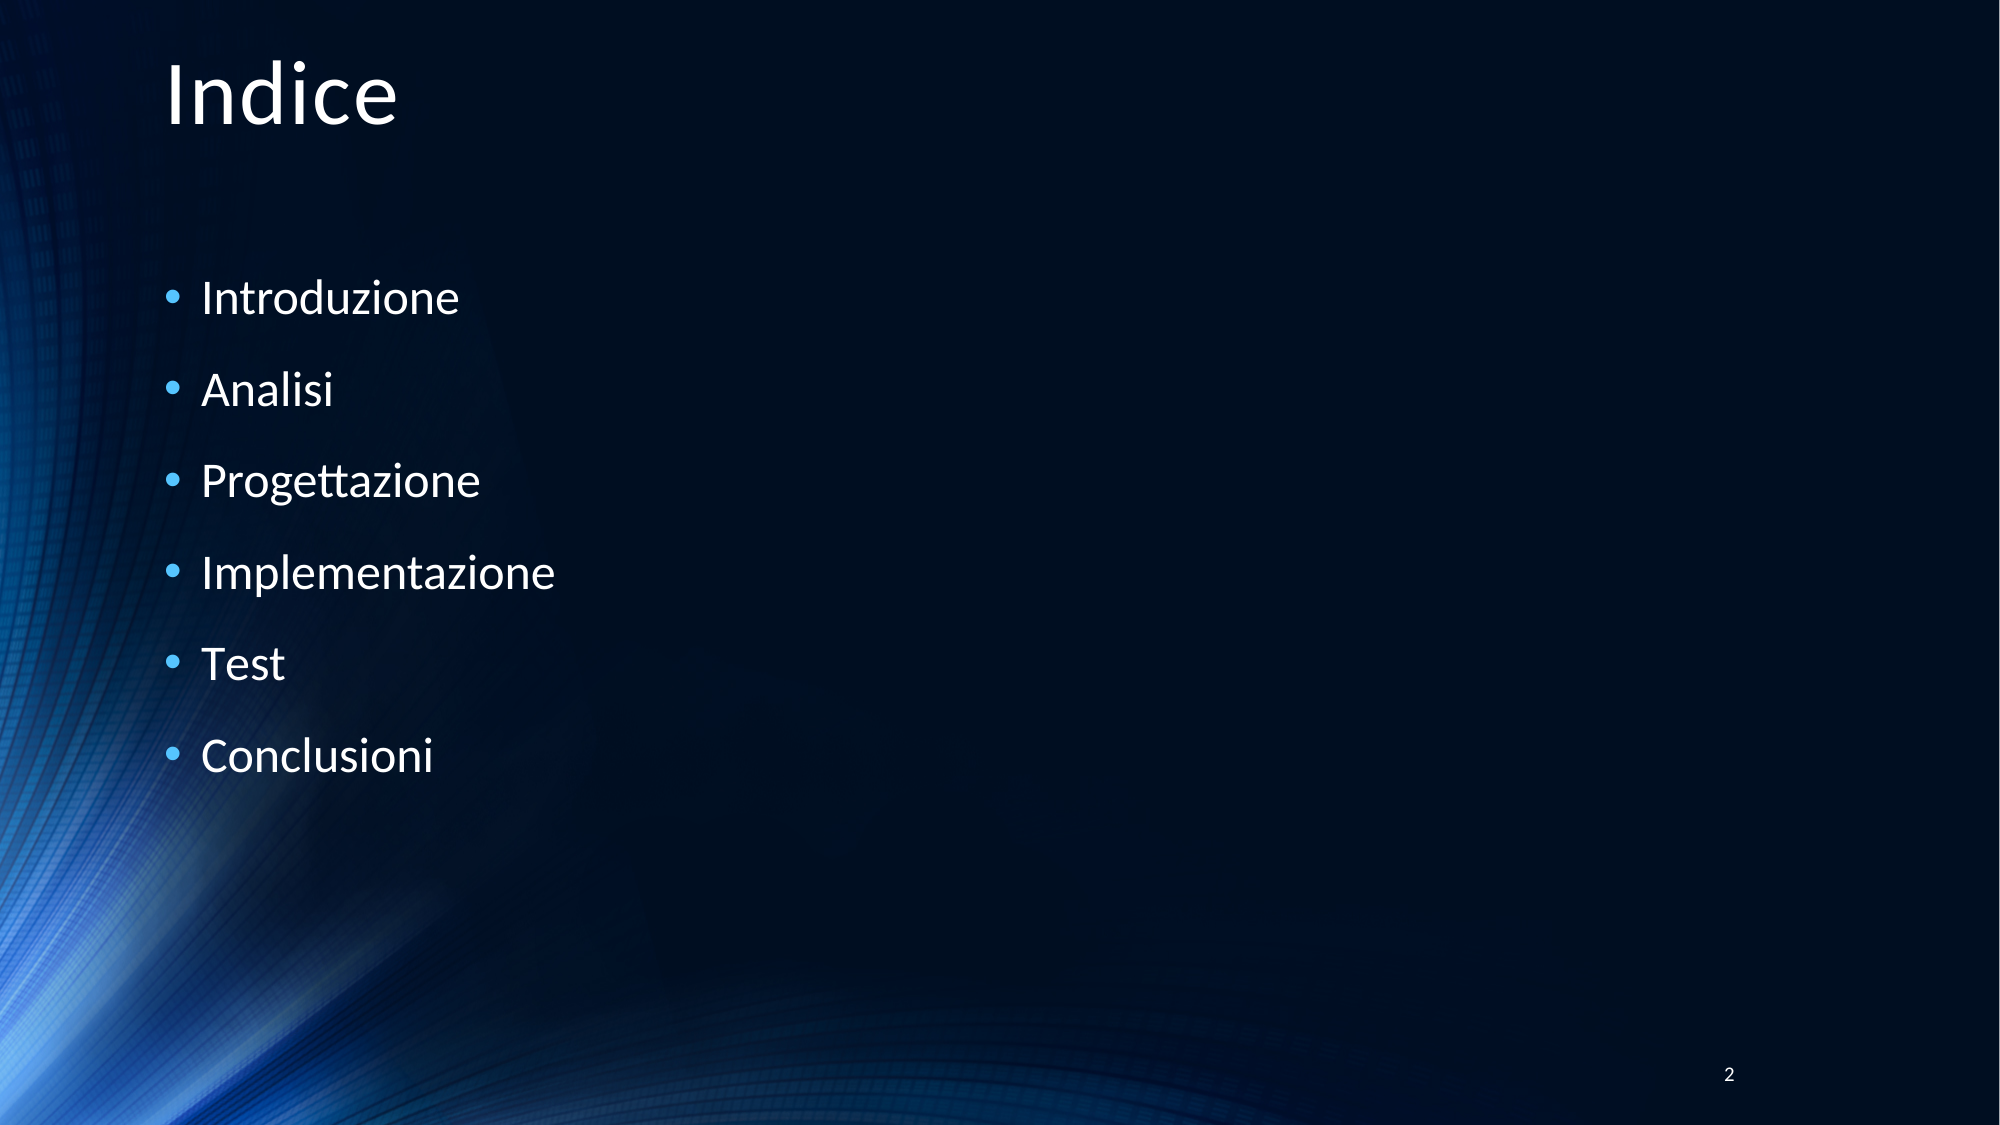

# Indice
Introduzione
Analisi
Progettazione
Implementazione
Test
Conclusioni
2